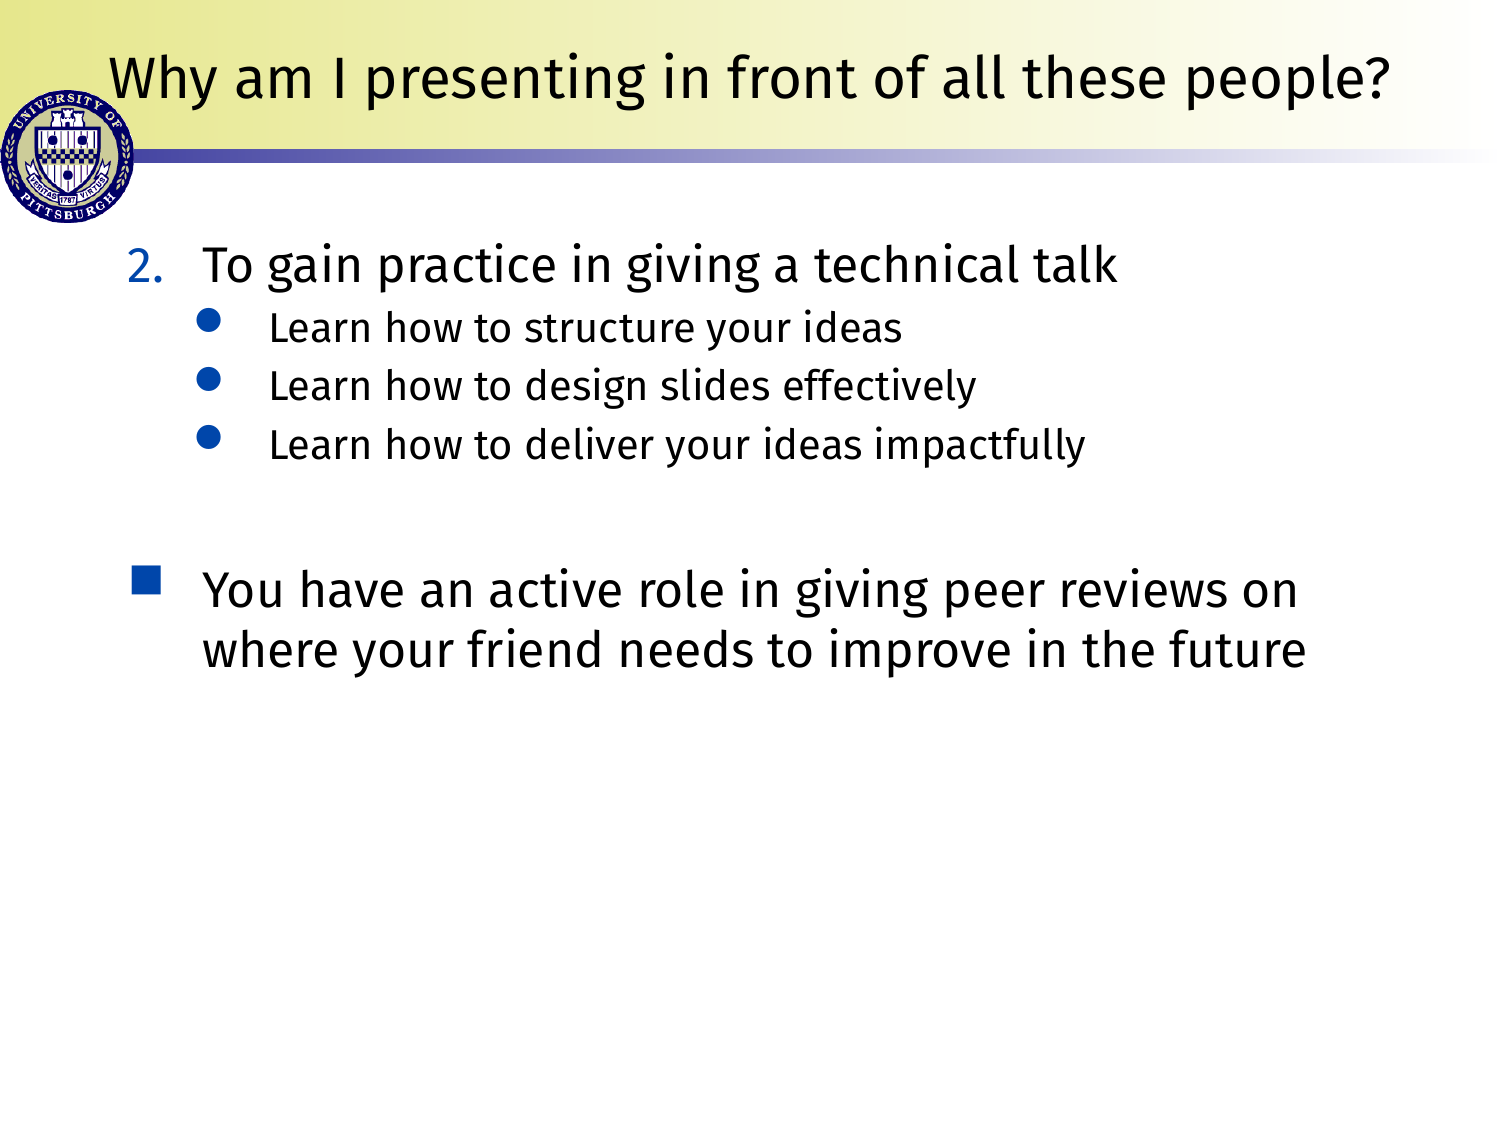

# Why am I presenting in front of all these people?
To gain practice in giving a technical talk
Learn how to structure your ideas
Learn how to design slides effectively
Learn how to deliver your ideas impactfully

You have an active role in giving peer reviews on where your friend needs to improve in the future